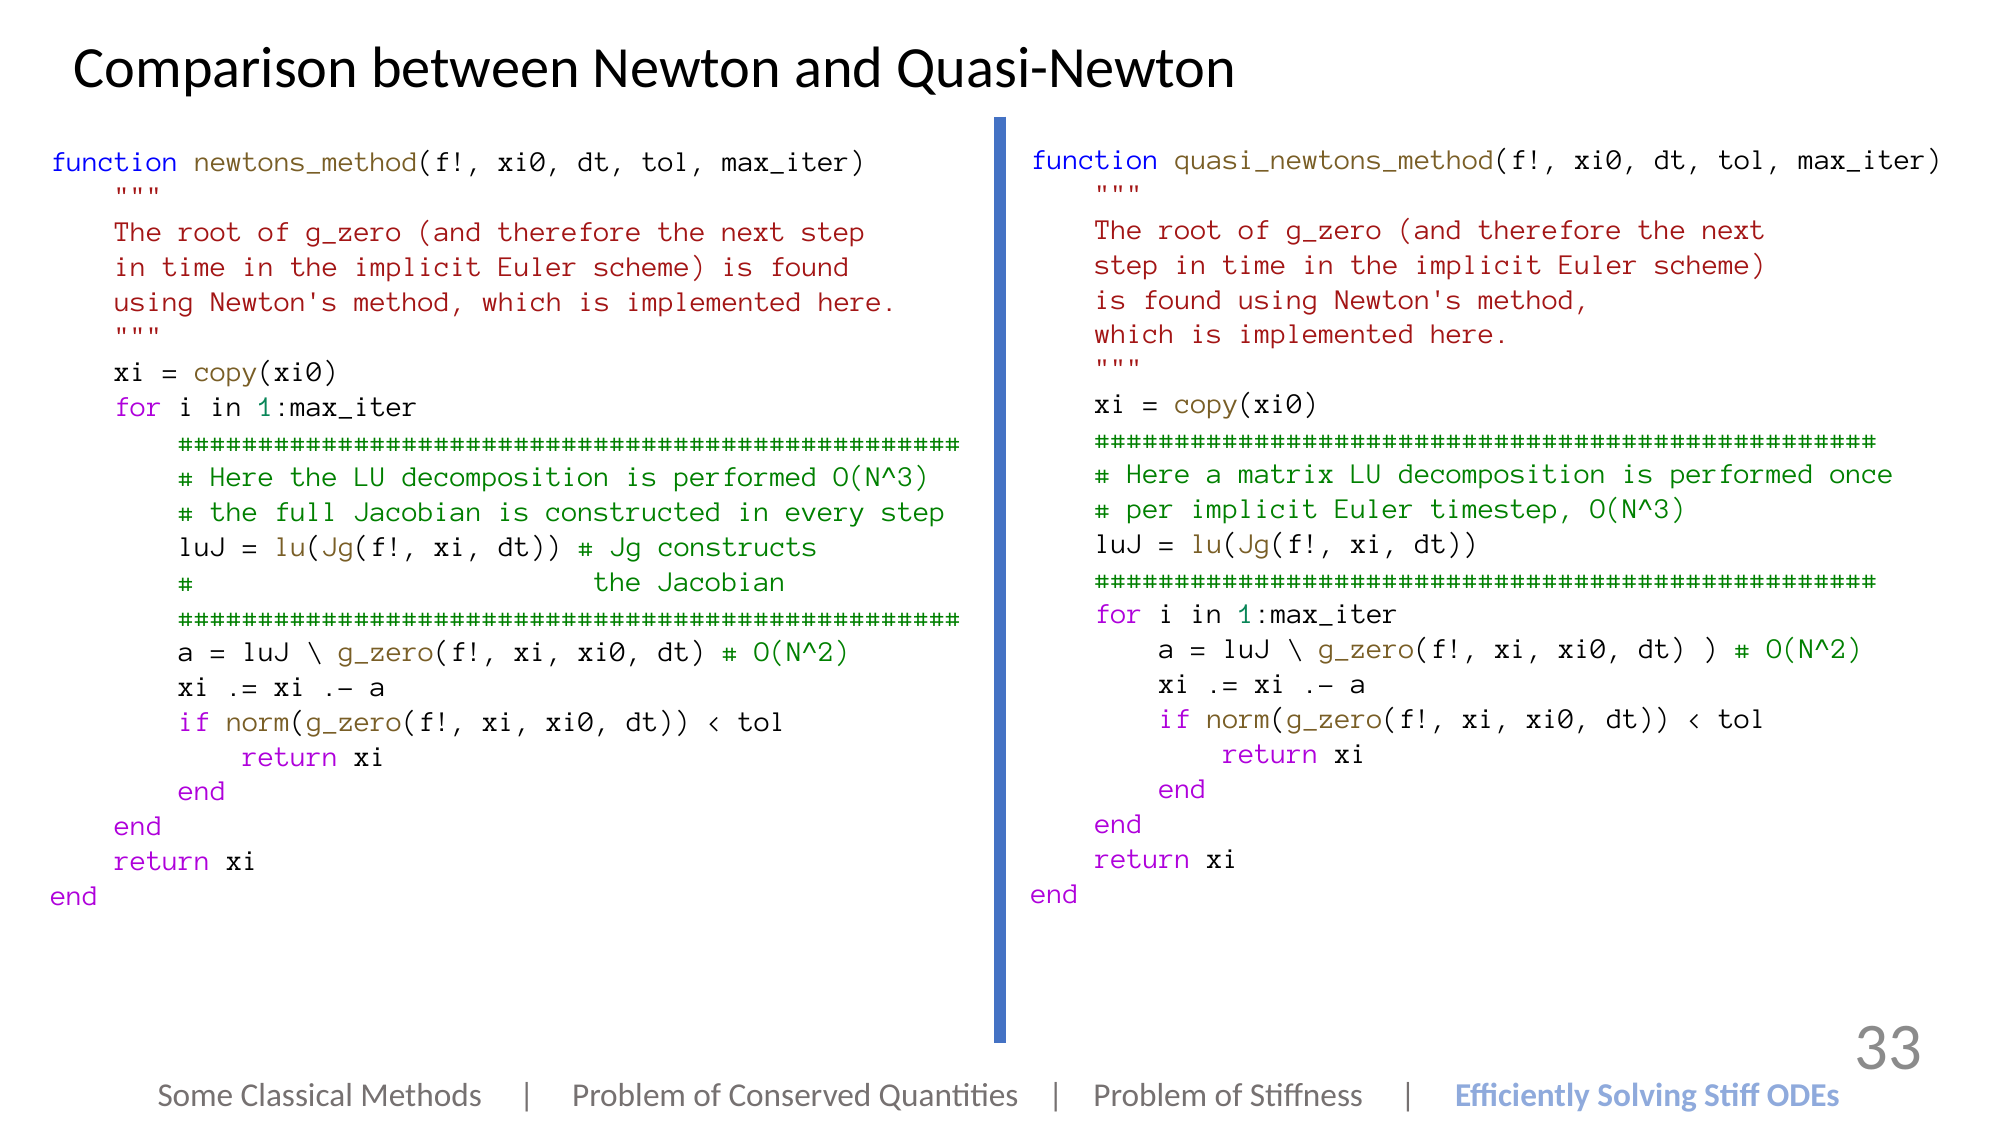

Comparison between Newton and Quasi-Newton
function quasi_newtons_method(f!, xi0, dt, tol, max_iter)
    """
    The root of g_zero (and therefore the next
    step in time in the implicit Euler scheme)
    is found using Newton's method,
    which is implemented here.
    """
    xi = copy(xi0)
    #################################################
    # Here a matrix LU decomposition is performed once
    # per implicit Euler timestep, O(N^3)
    luJ = lu(Jg(f!, xi, dt))
    #################################################
    for i in 1:max_iter
        a = luJ \ g_zero(f!, xi, xi0, dt) ) # O(N^2)
        xi .= xi .- a
        if norm(g_zero(f!, xi, xi0, dt)) < tol
            return xi
        end
    end
    return xi
end
function newtons_method(f!, xi0, dt, tol, max_iter)
    """
    The root of g_zero (and therefore the next step
    in time in the implicit Euler scheme) is found
    using Newton's method, which is implemented here.
    """
    xi = copy(xi0)
    for i in 1:max_iter
        #################################################
        # Here the LU decomposition is performed O(N^3)
        # the full Jacobian is constructed in every step
        luJ = lu(Jg(f!, xi, dt)) # Jg constructs
        #                         the Jacobian
        #################################################
        a = luJ \ g_zero(f!, xi, xi0, dt) # O(N^2)
        xi .= xi .- a
        if norm(g_zero(f!, xi, xi0, dt)) < tol
            return xi
        end
    end
    return xi
end
33
Some Classical Methods     |     Problem of Conserved Quantities    |    Problem of Stiffness     |     Efficiently Solving Stiff ODEs